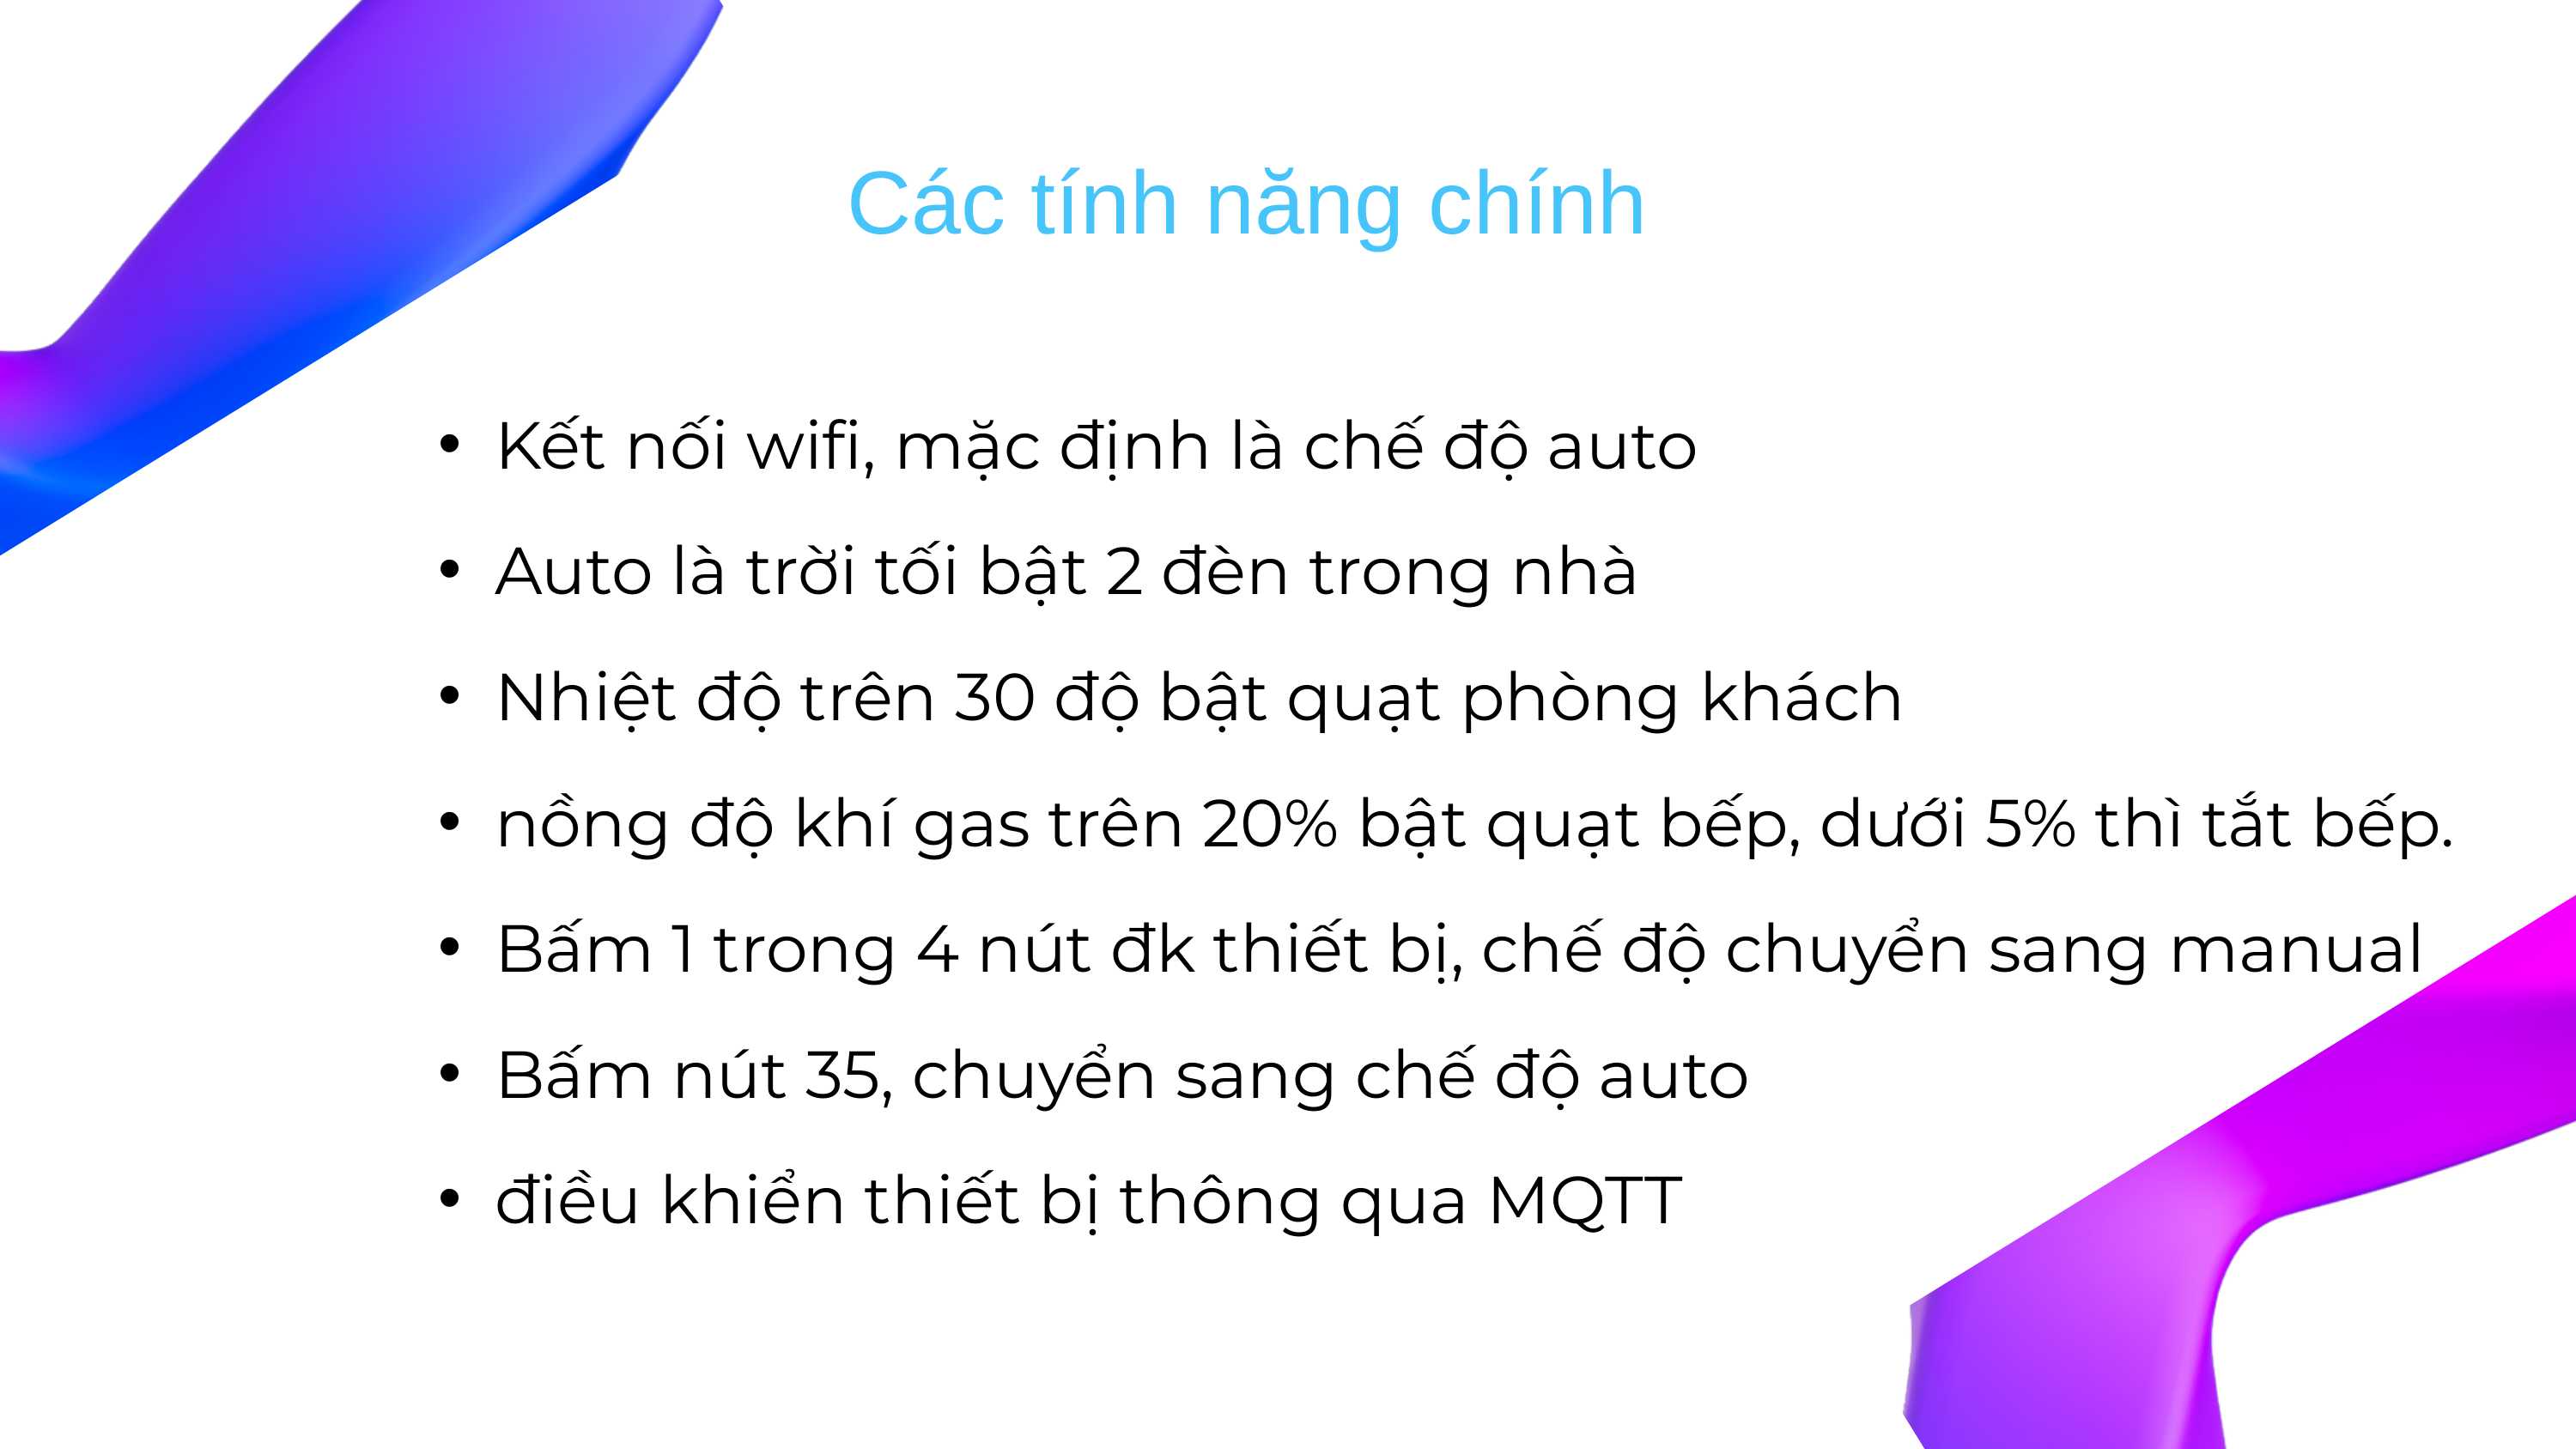

Các tính năng chính
Kết nối wifi, mặc định là chế độ auto
Auto là trời tối bật 2 đèn trong nhà
Nhiệt độ trên 30 độ bật quạt phòng khách
nồng độ khí gas trên 20% bật quạt bếp, dưới 5% thì tắt bếp.
Bấm 1 trong 4 nút đk thiết bị, chế độ chuyển sang manual
Bấm nút 35, chuyển sang chế độ auto
điều khiển thiết bị thông qua MQTT